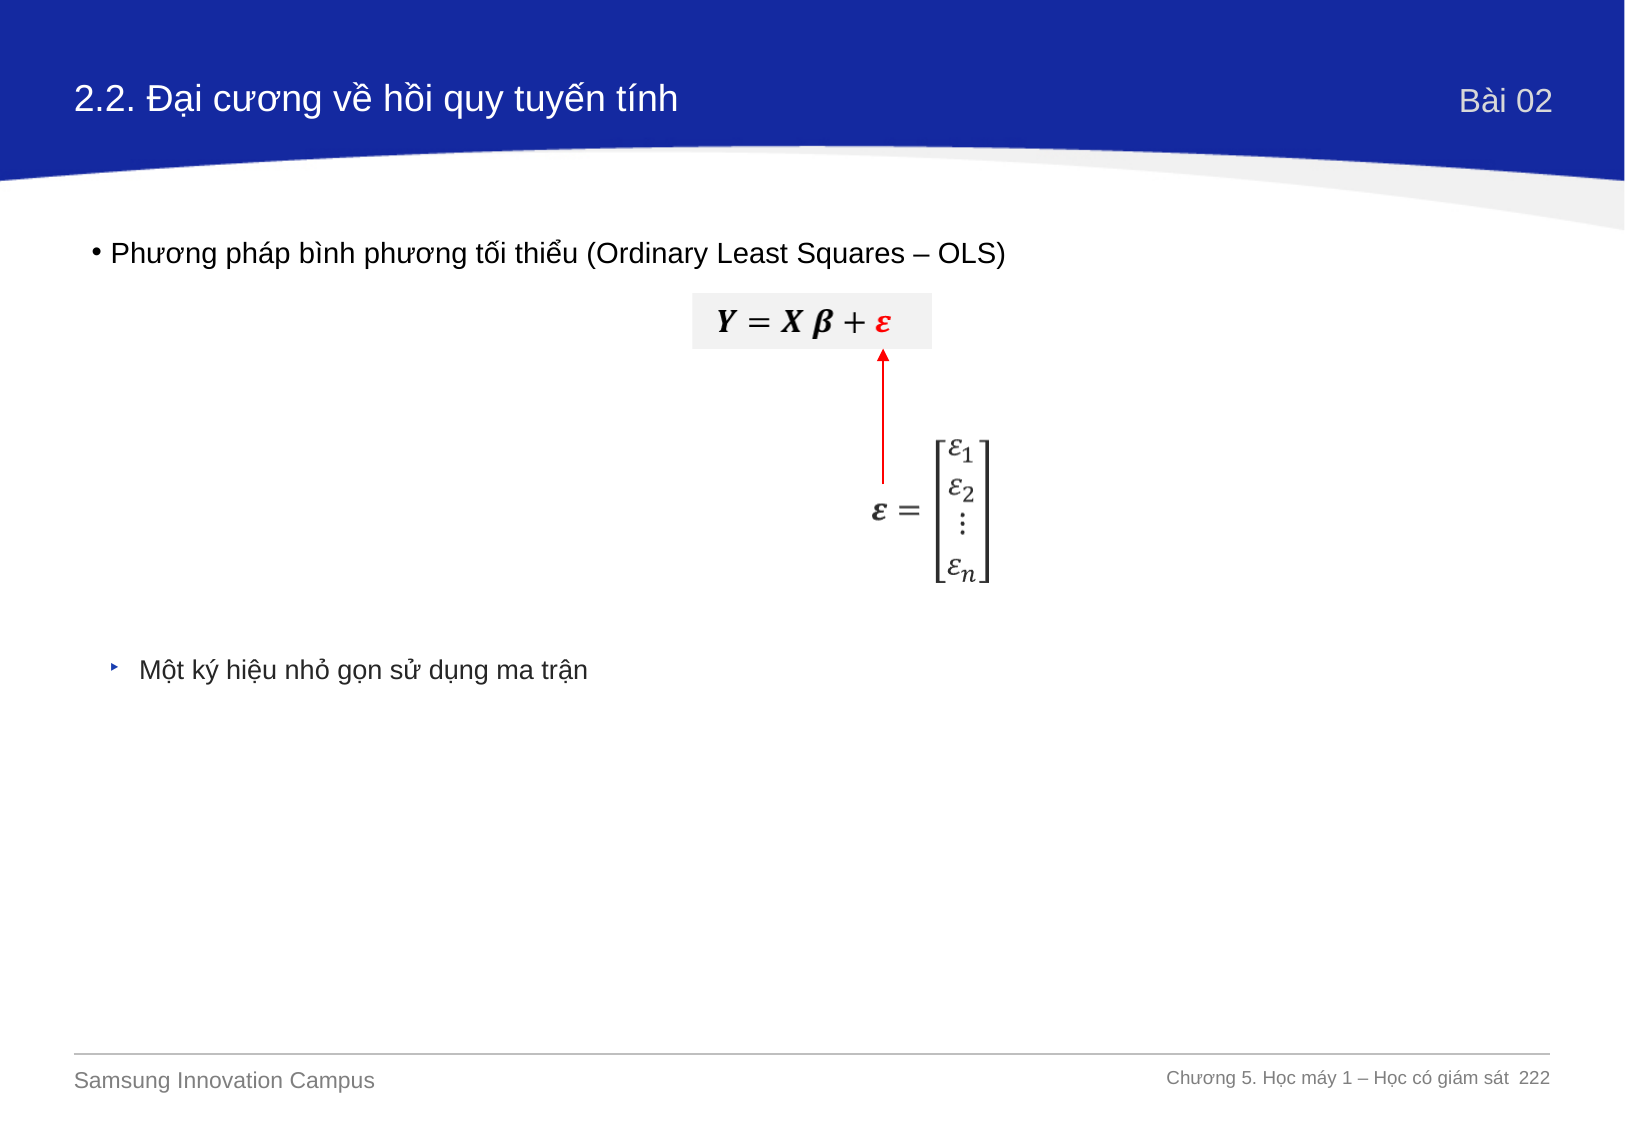

2.2. Đại cương về hồi quy tuyến tính
Bài 02
Phương pháp bình phương tối thiểu (Ordinary Least Squares – OLS)

Một ký hiệu nhỏ gọn sử dụng ma trận